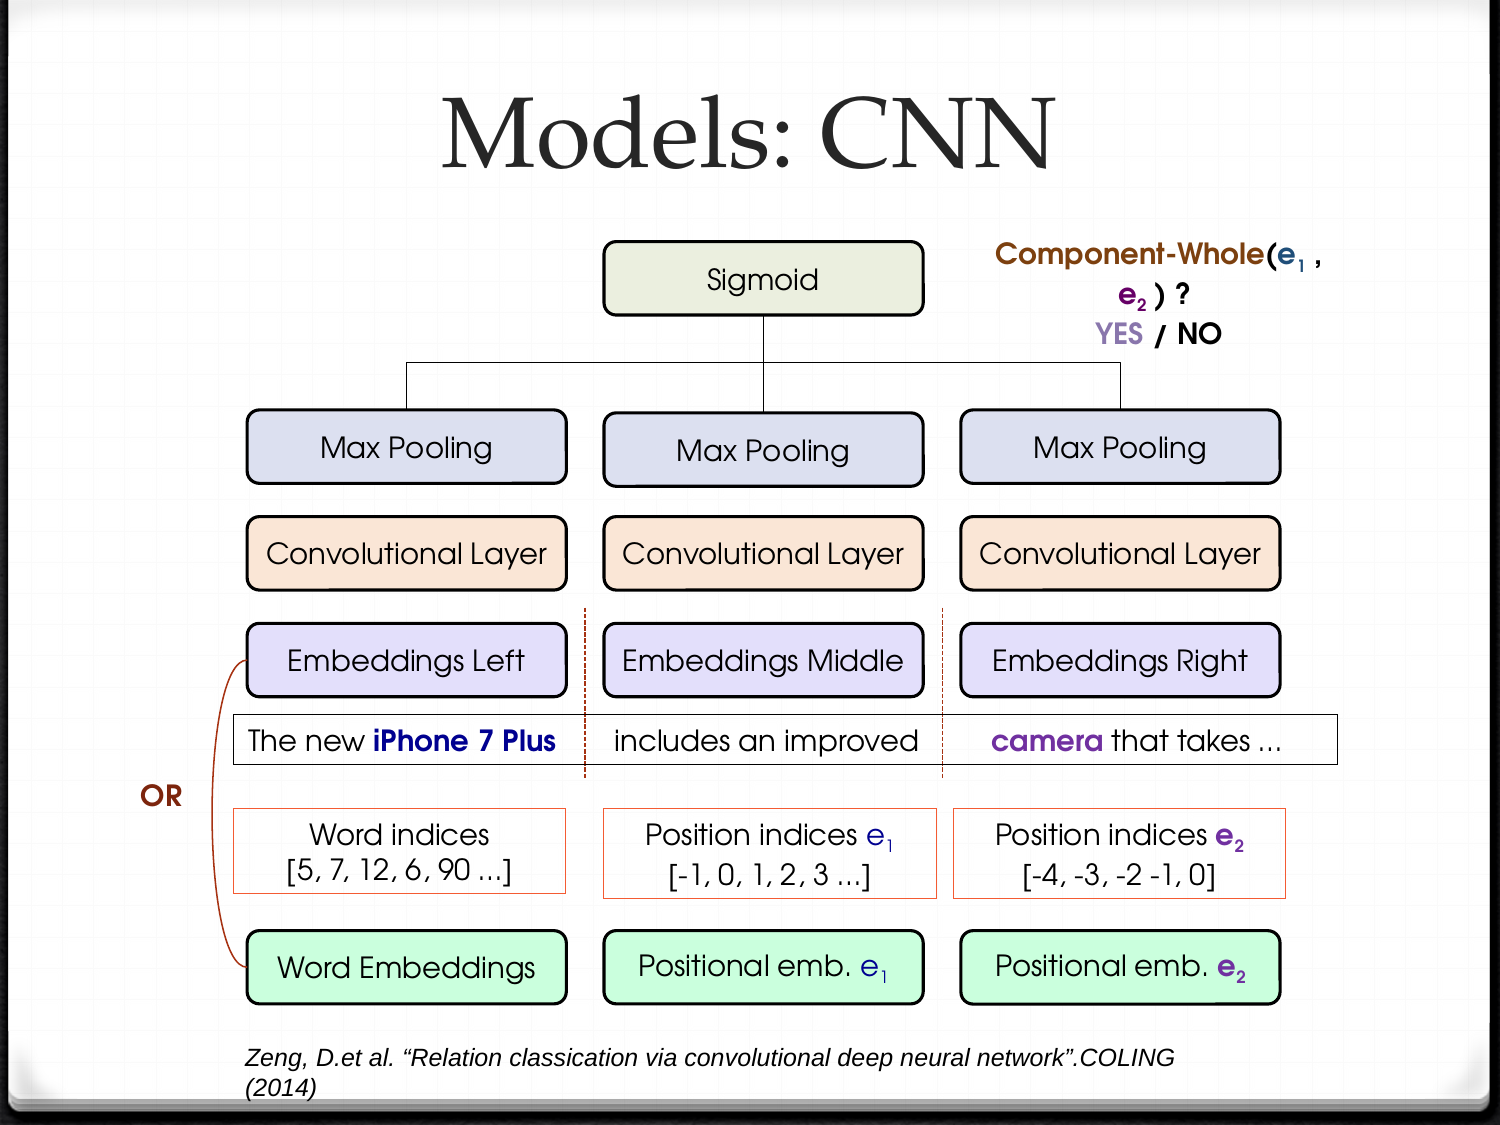

Models: CNN
Component-Whole(e1 , e2 ) ?
YES / NO
Sigmoid
Max Pooling
Max Pooling
Max Pooling
Convolutional Layer
Convolutional Layer
Convolutional Layer
Embeddings Left
Embeddings Middle
Embeddings Right
OR
Position indices e2
[-4, -3, -2 -1, 0]
Position indices e1
[-1, 0, 1, 2, 3 …]
Word indices
[5, 7, 12, 6, 90 …]
Word Embeddings
Positional emb. e1
Positional emb. e2
The new iPhone 7 Plus       includes an improved         camera that takes …
Zeng, D.et al. “Relation classication via convolutional deep neural network”.COLING (2014)